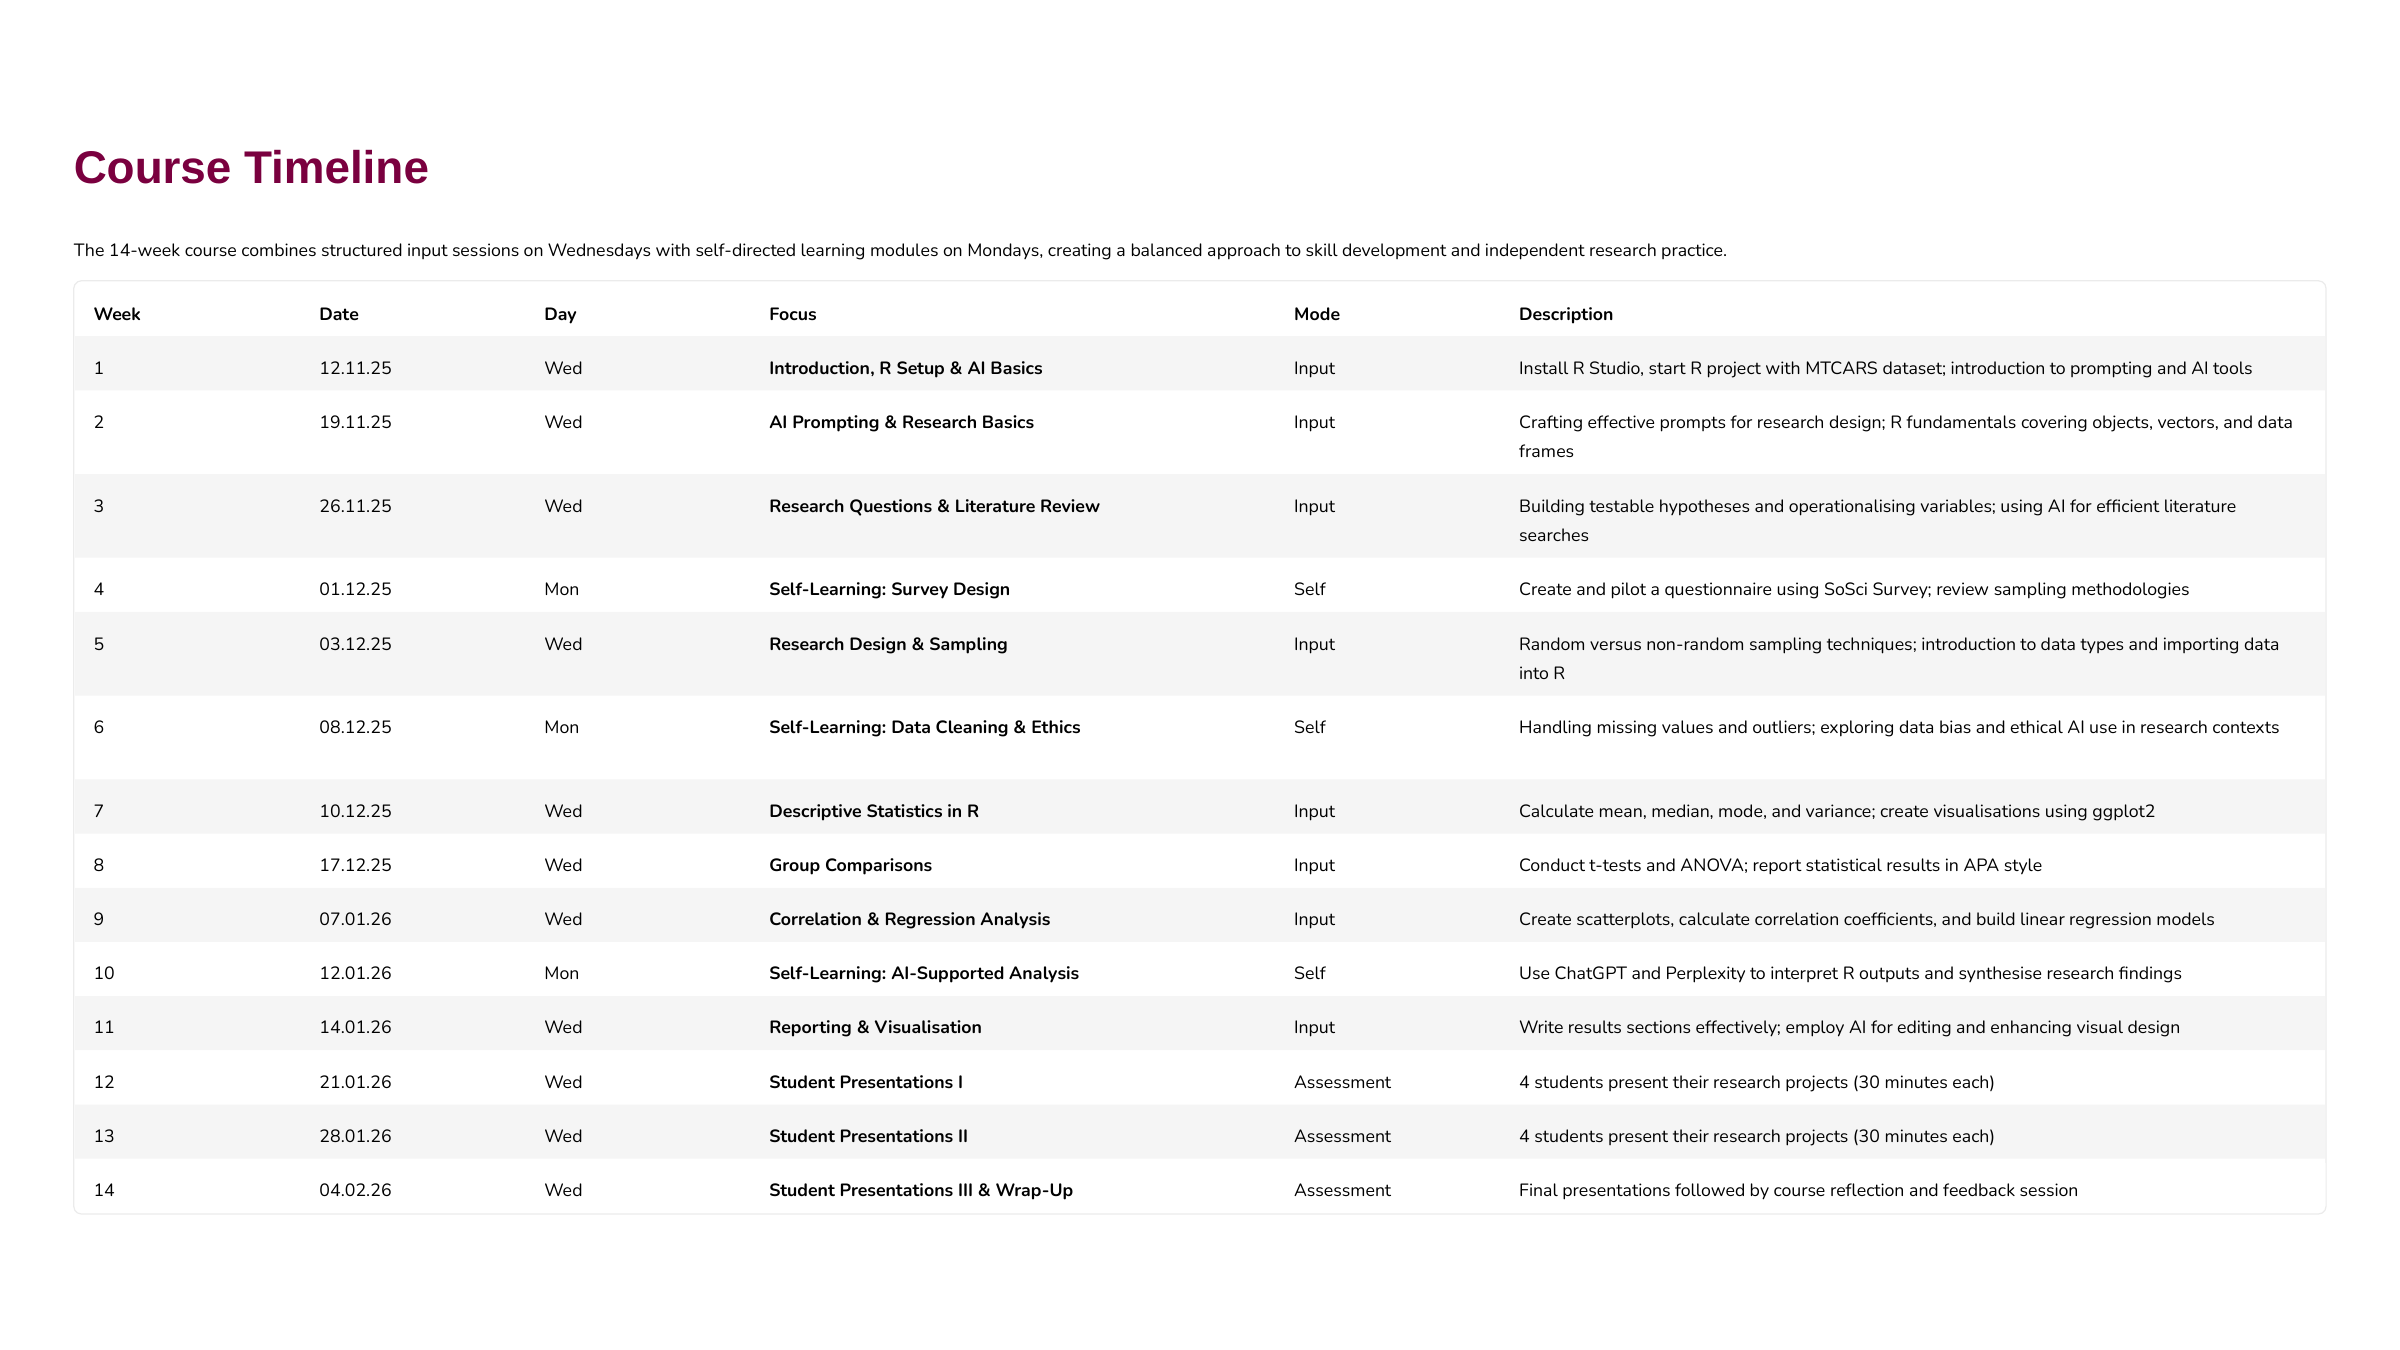

Course Timeline
The 14-week course combines structured input sessions on Wednesdays with self-directed learning modules on Mondays, creating a balanced approach to skill development and independent research practice.

Week
Date
Day
Focus
Mode
Description

1
12.11.25
Wed
Introduction, R Setup & AI Basics
Input
Install R Studio, start R project with MTCARS dataset; introduction to prompting and AI tools

2
19.11.25
Wed
AI Prompting & Research Basics
Input
Crafting effective prompts for research design; R fundamentals covering objects, vectors, and data frames

3
26.11.25
Wed
Research Questions & Literature Review
Input
Building testable hypotheses and operationalising variables; using AI for efficient literature searches

4
01.12.25
Mon
Self-Learning: Survey Design
Self
Create and pilot a questionnaire using SoSci Survey; review sampling methodologies

5
03.12.25
Wed
Research Design & Sampling
Input
Random versus non-random sampling techniques; introduction to data types and importing data into R

6
08.12.25
Mon
Self-Learning: Data Cleaning & Ethics
Self
Handling missing values and outliers; exploring data bias and ethical AI use in research contexts

7
10.12.25
Wed
Descriptive Statistics in R
Input
Calculate mean, median, mode, and variance; create visualisations using ggplot2

8
17.12.25
Wed
Group Comparisons
Input
Conduct t-tests and ANOVA; report statistical results in APA style

9
07.01.26
Wed
Correlation & Regression Analysis
Input
Create scatterplots, calculate correlation coefficients, and build linear regression models

10
12.01.26
Mon
Self-Learning: AI-Supported Analysis
Self
Use ChatGPT and Perplexity to interpret R outputs and synthesise research findings

11
14.01.26
Wed
Reporting & Visualisation
Input
Write results sections effectively; employ AI for editing and enhancing visual design

12
21.01.26
Wed
Student Presentations I
Assessment
4 students present their research projects (30 minutes each)

13
28.01.26
Wed
Student Presentations II
Assessment
4 students present their research projects (30 minutes each)

14
04.02.26
Wed
Student Presentations III & Wrap-Up
Assessment
Final presentations followed by course reflection and feedback session